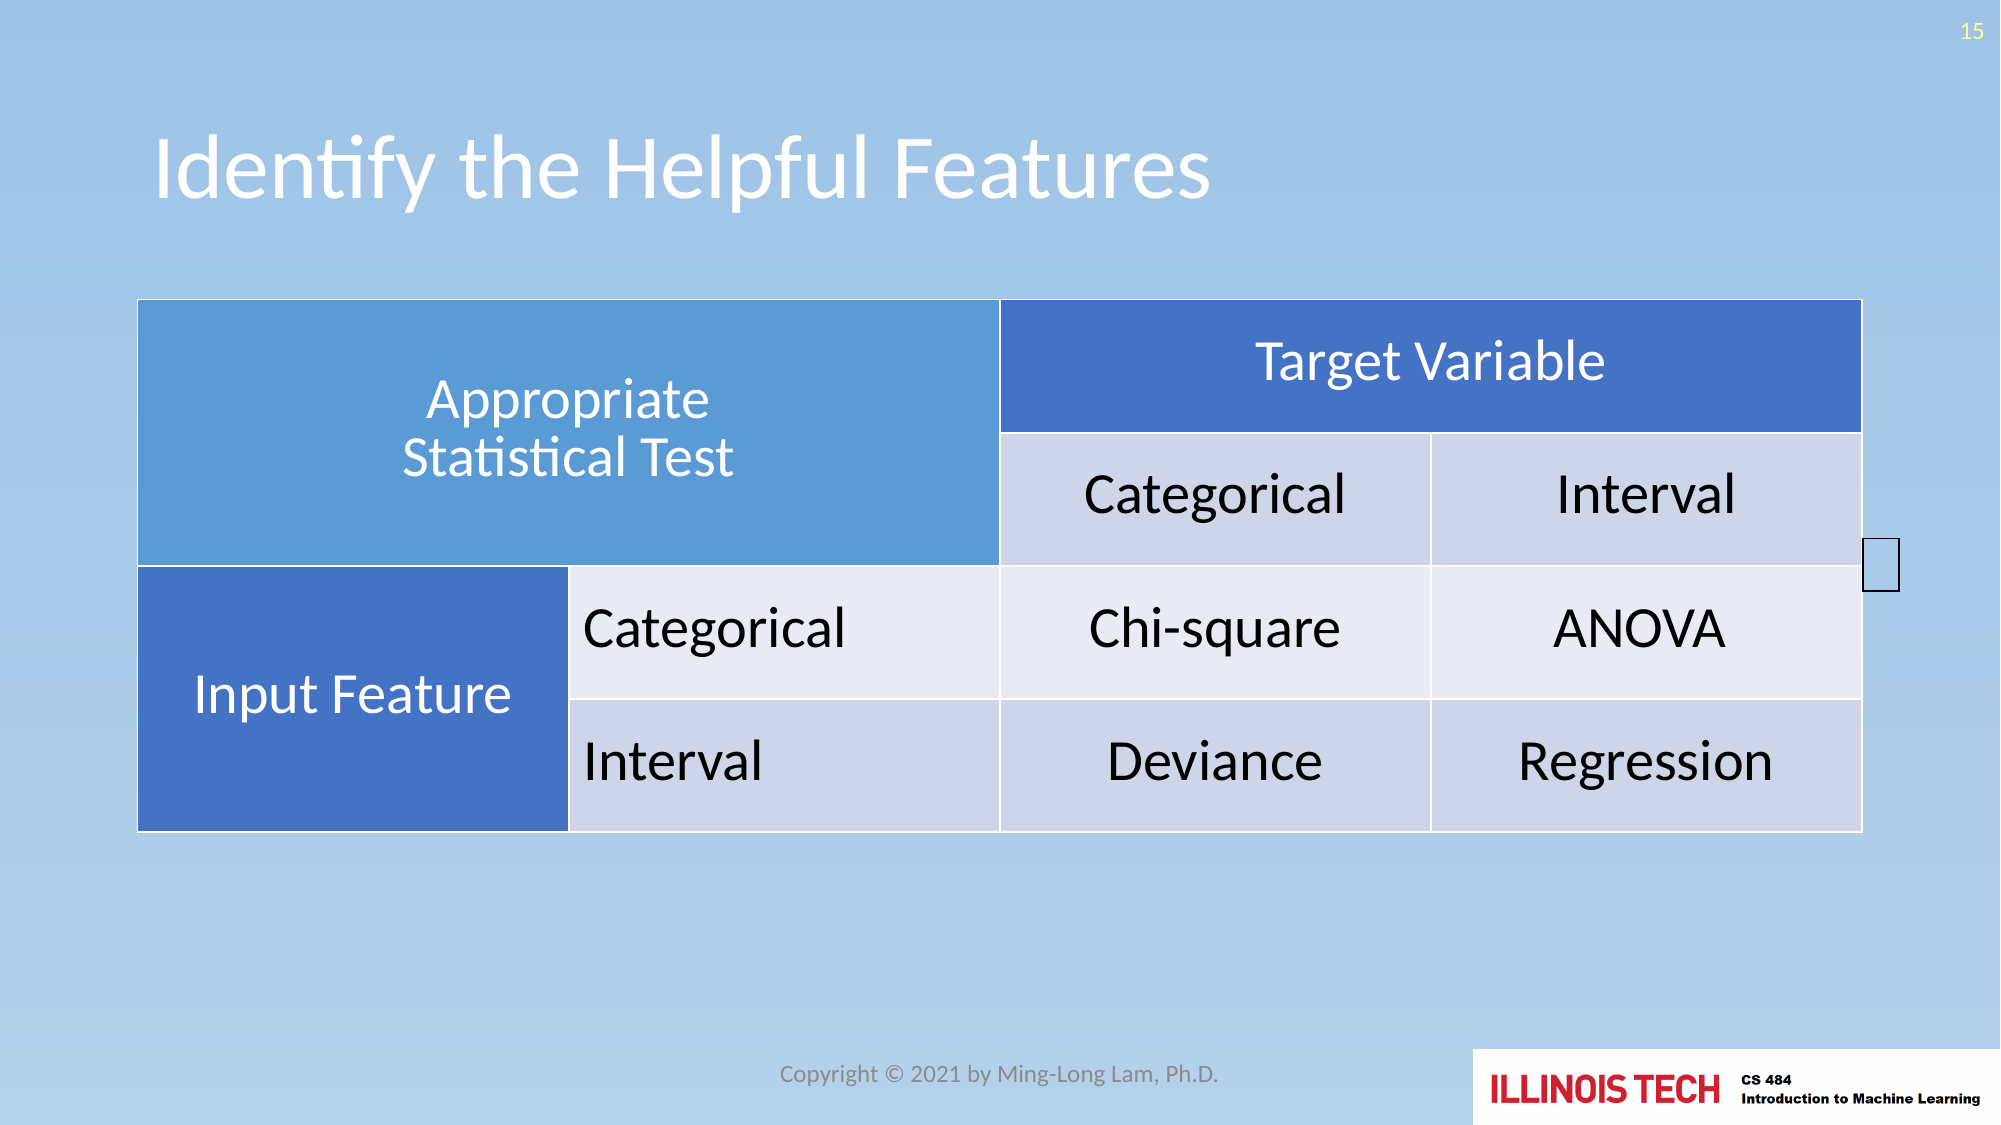

15
# Identify the Helpful Features
| Appropriate Statistical Test |  | Target Variable |  |
| --- | --- | --- | --- |
|  |  | Categorical | Interval |
| Input Feature | Categorical | Chi-square | ANOVA |
|  | Interval | Deviance | Regression |
|  |
| --- |
Copyright © 2021 by Ming-Long Lam, Ph.D.